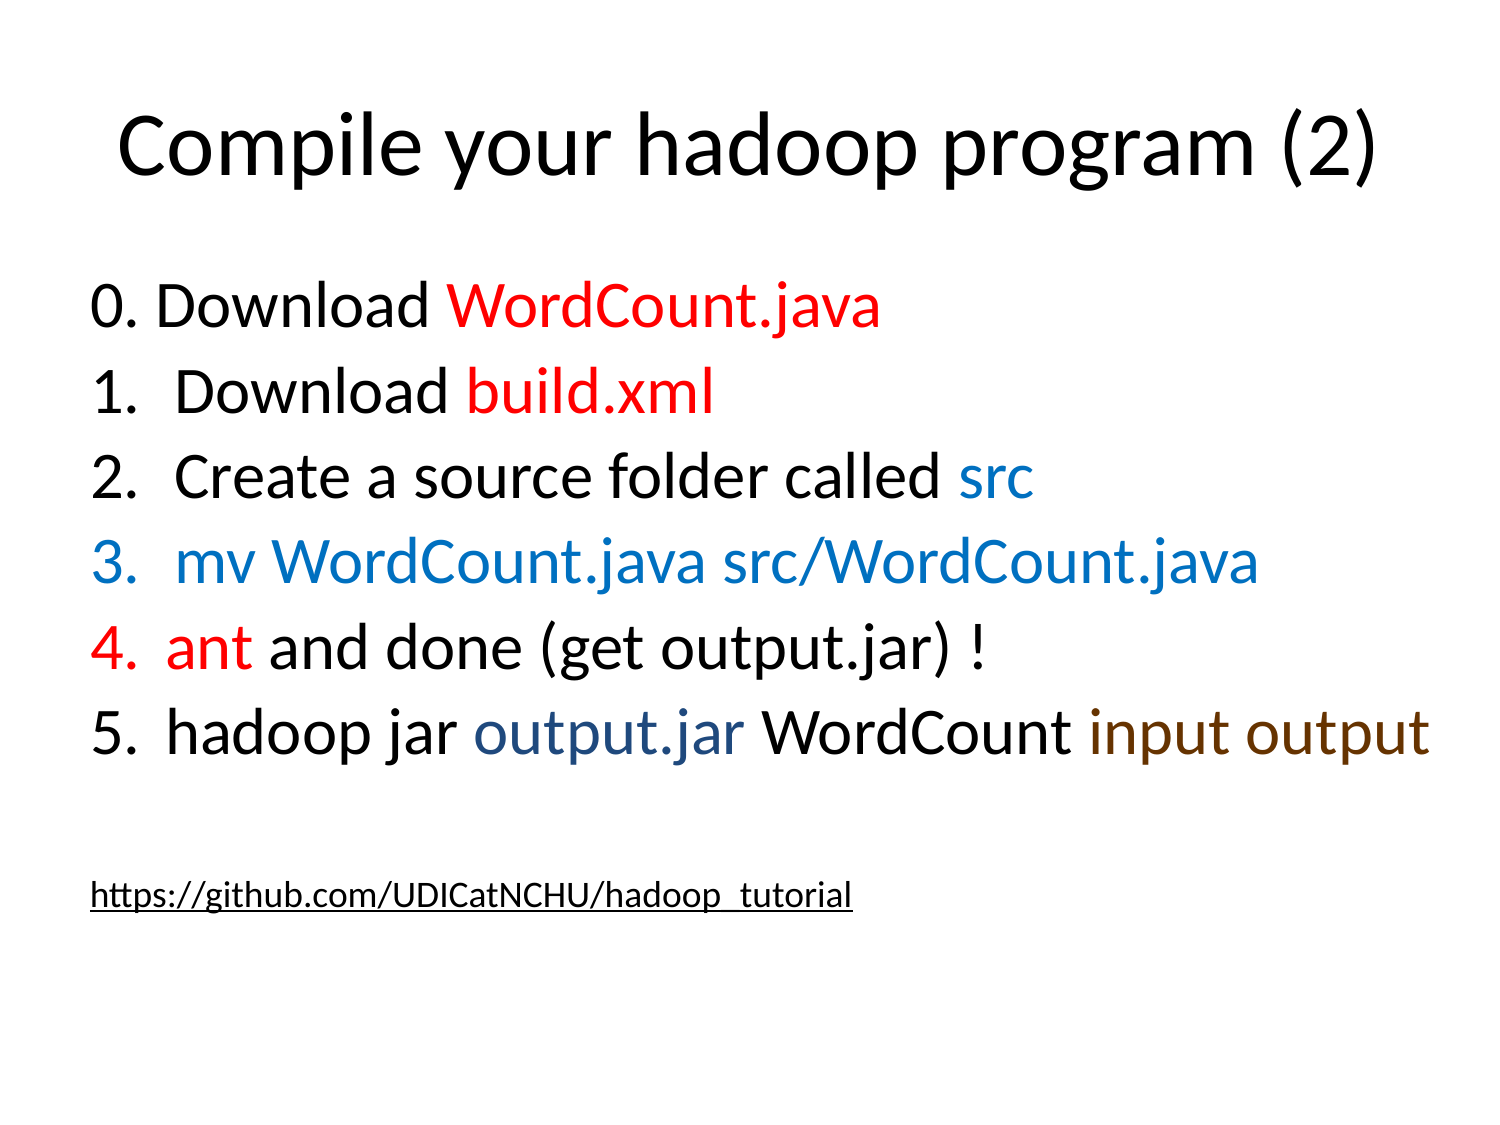

# Compile your hadoop program (2)
0. Download WordCount.java
Download build.xml
Create a source folder called src
mv WordCount.java src/WordCount.java
ant and done (get output.jar) !
hadoop jar output.jar WordCount input output

https://github.com/UDICatNCHU/hadoop_tutorial